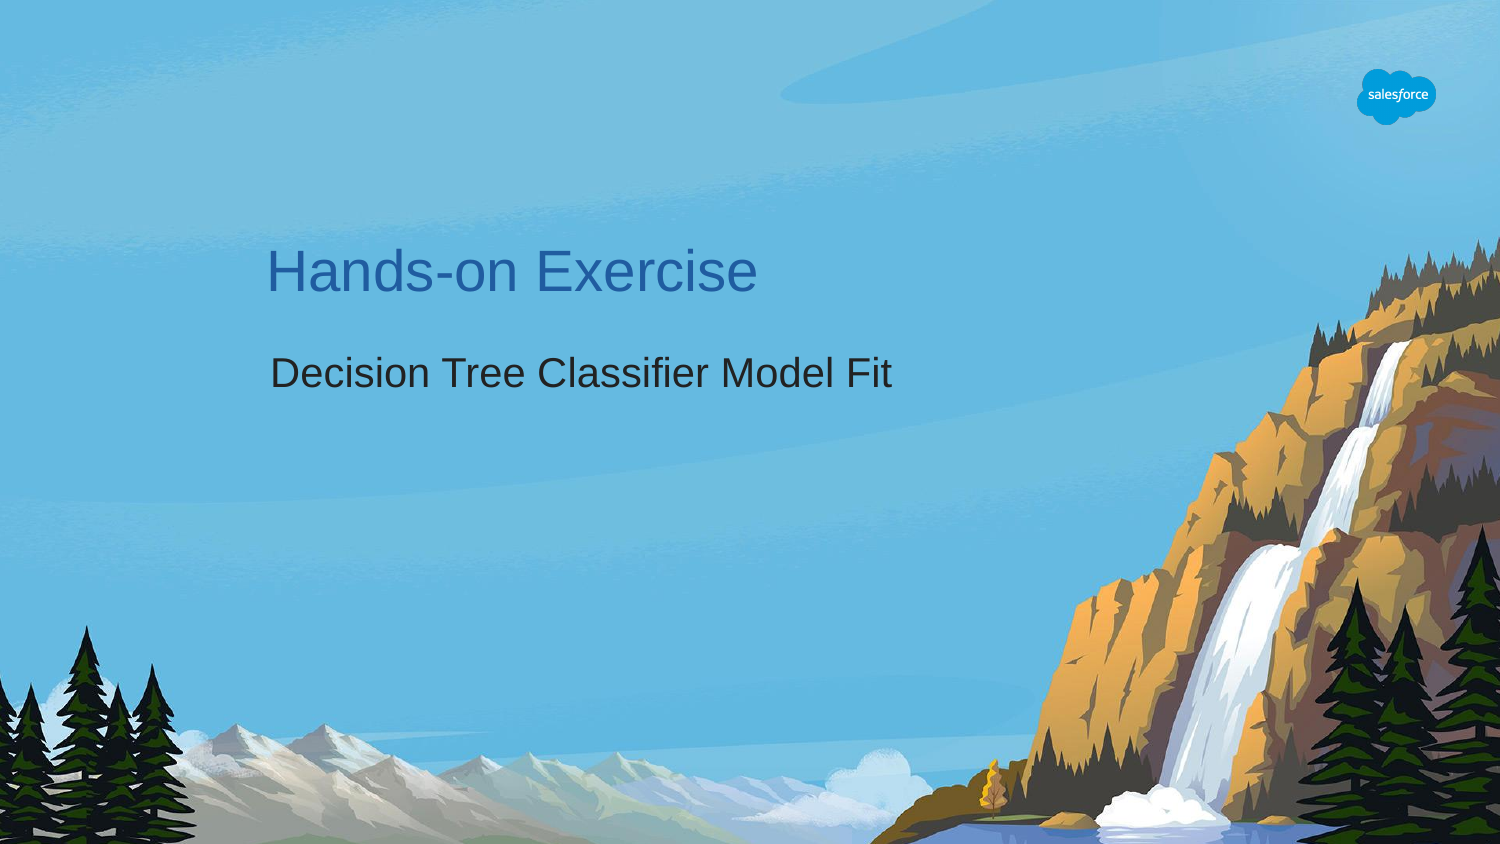

# Hands-on Exercise

Decision Tree Classifier Model Fit